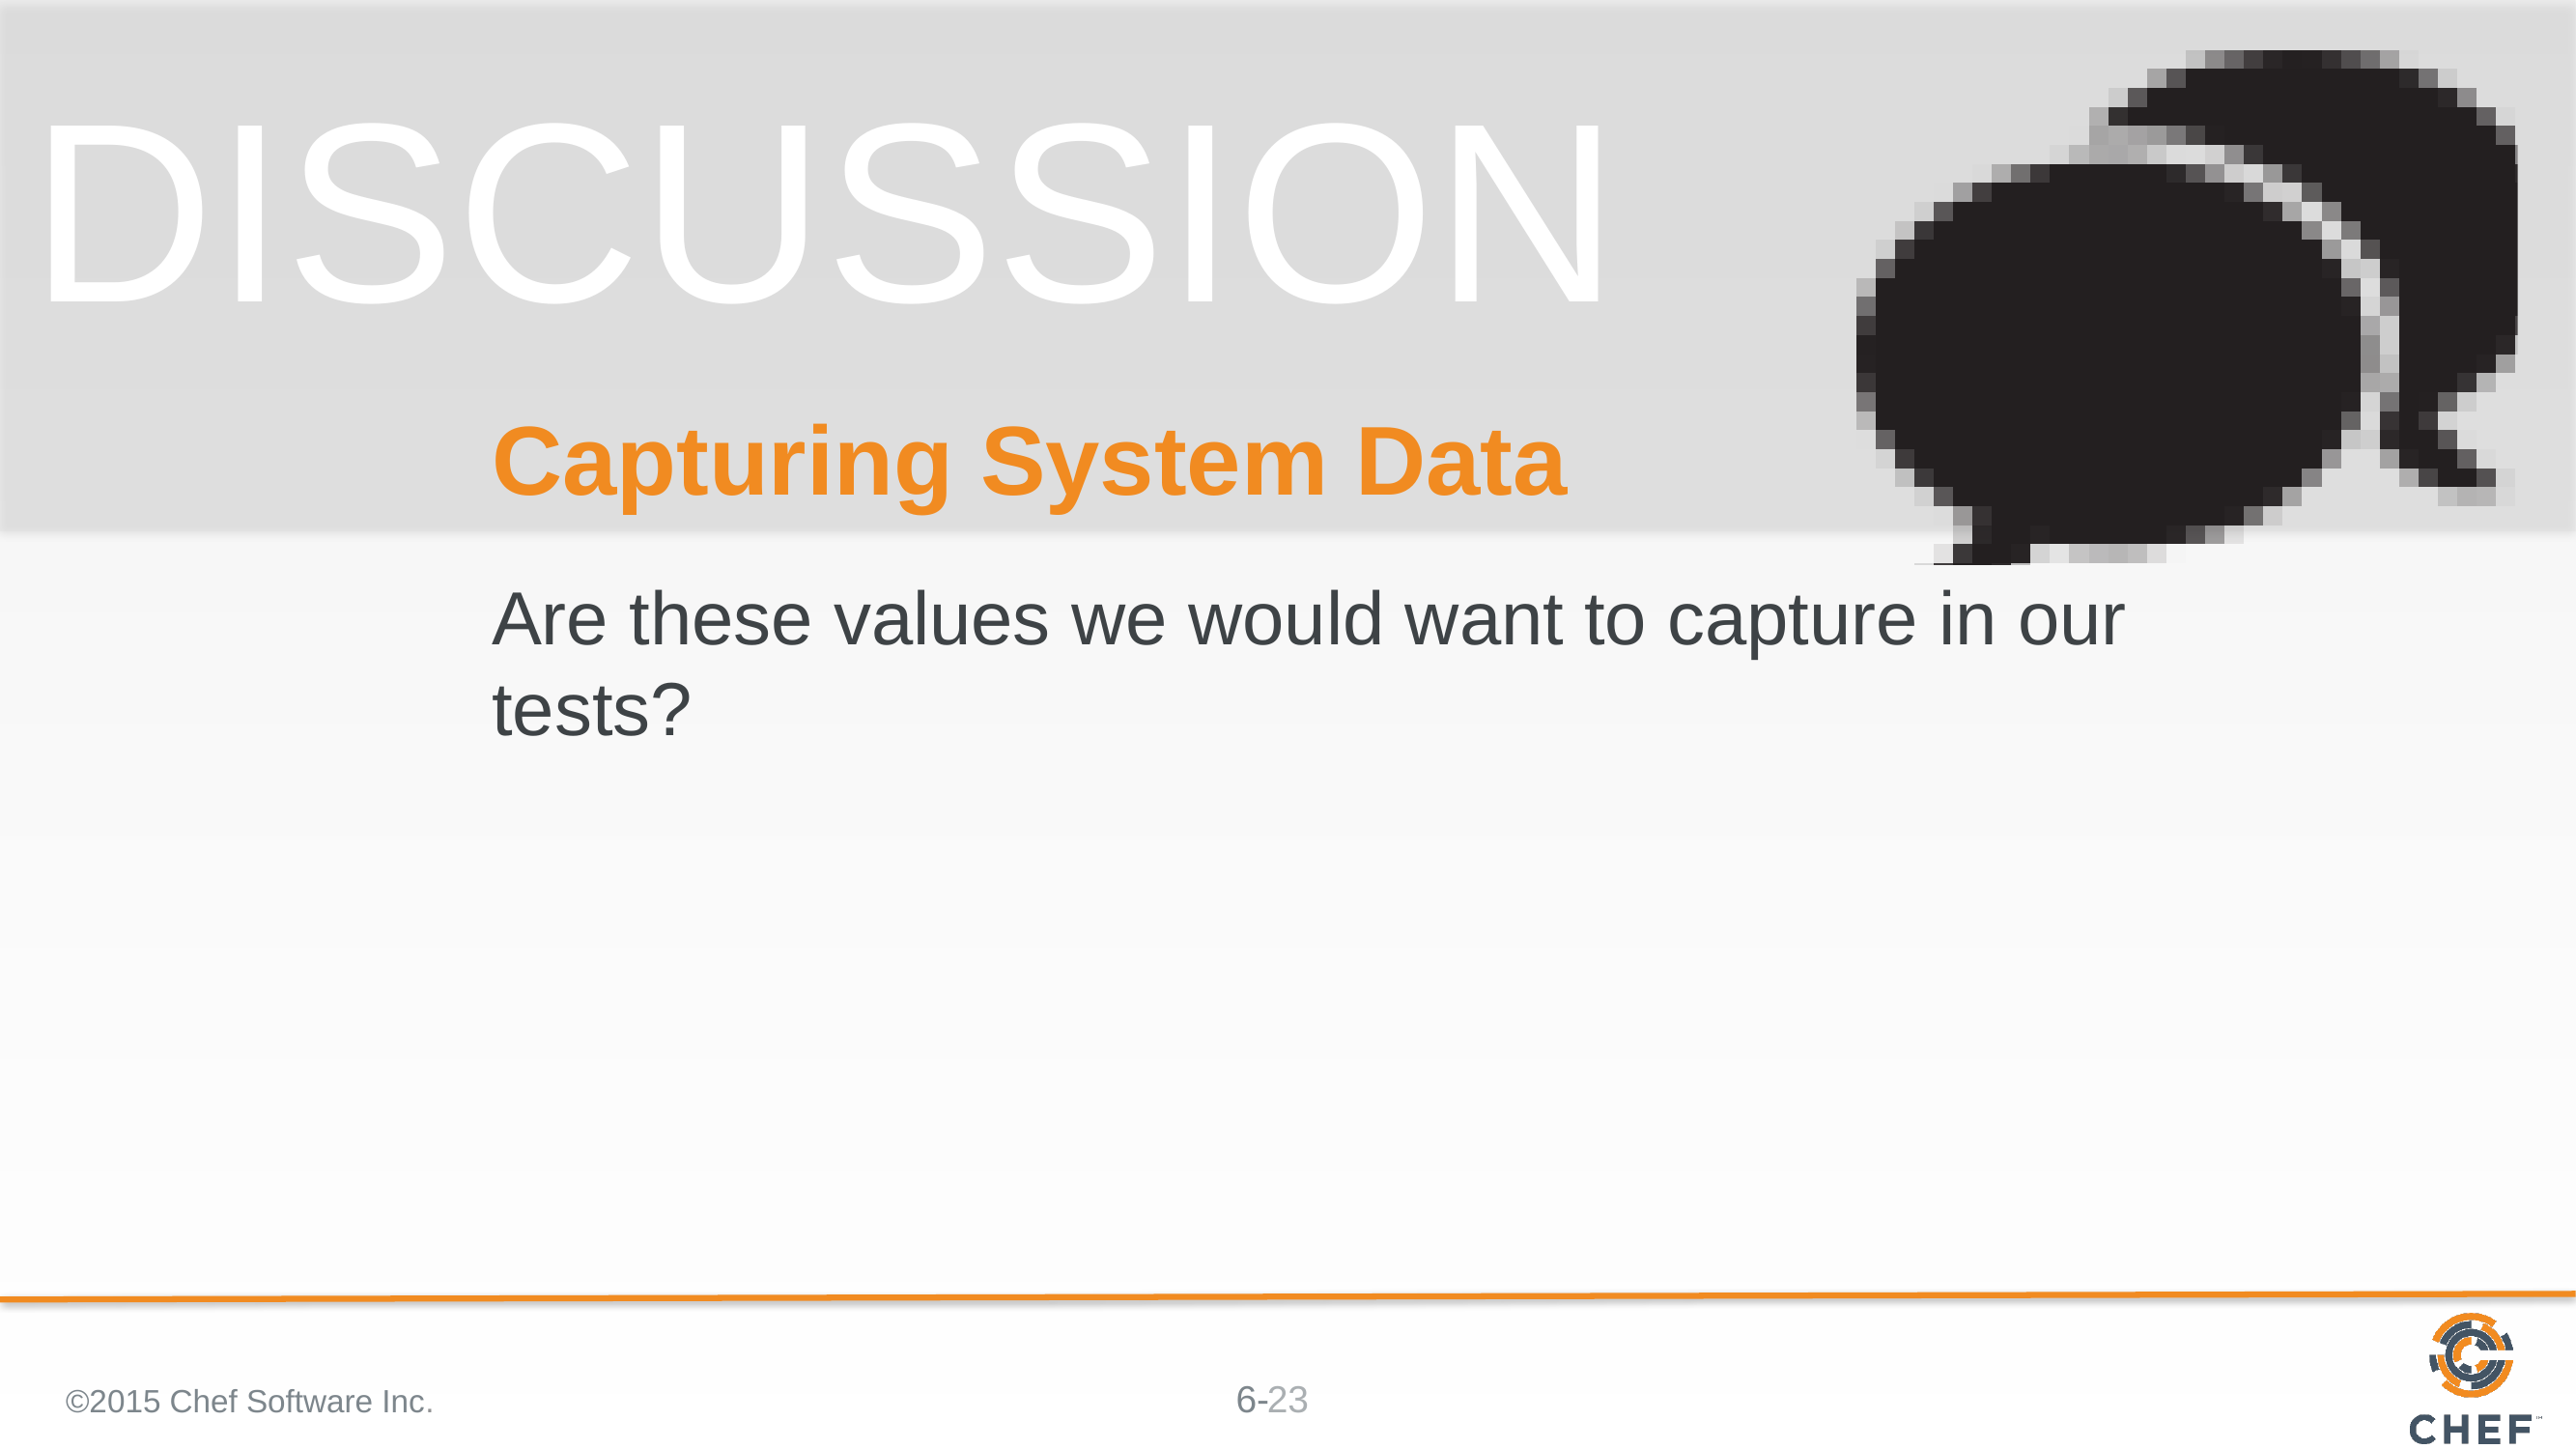

# Capturing System Data
Are these values we would want to capture in our tests?
©2015 Chef Software Inc.
23